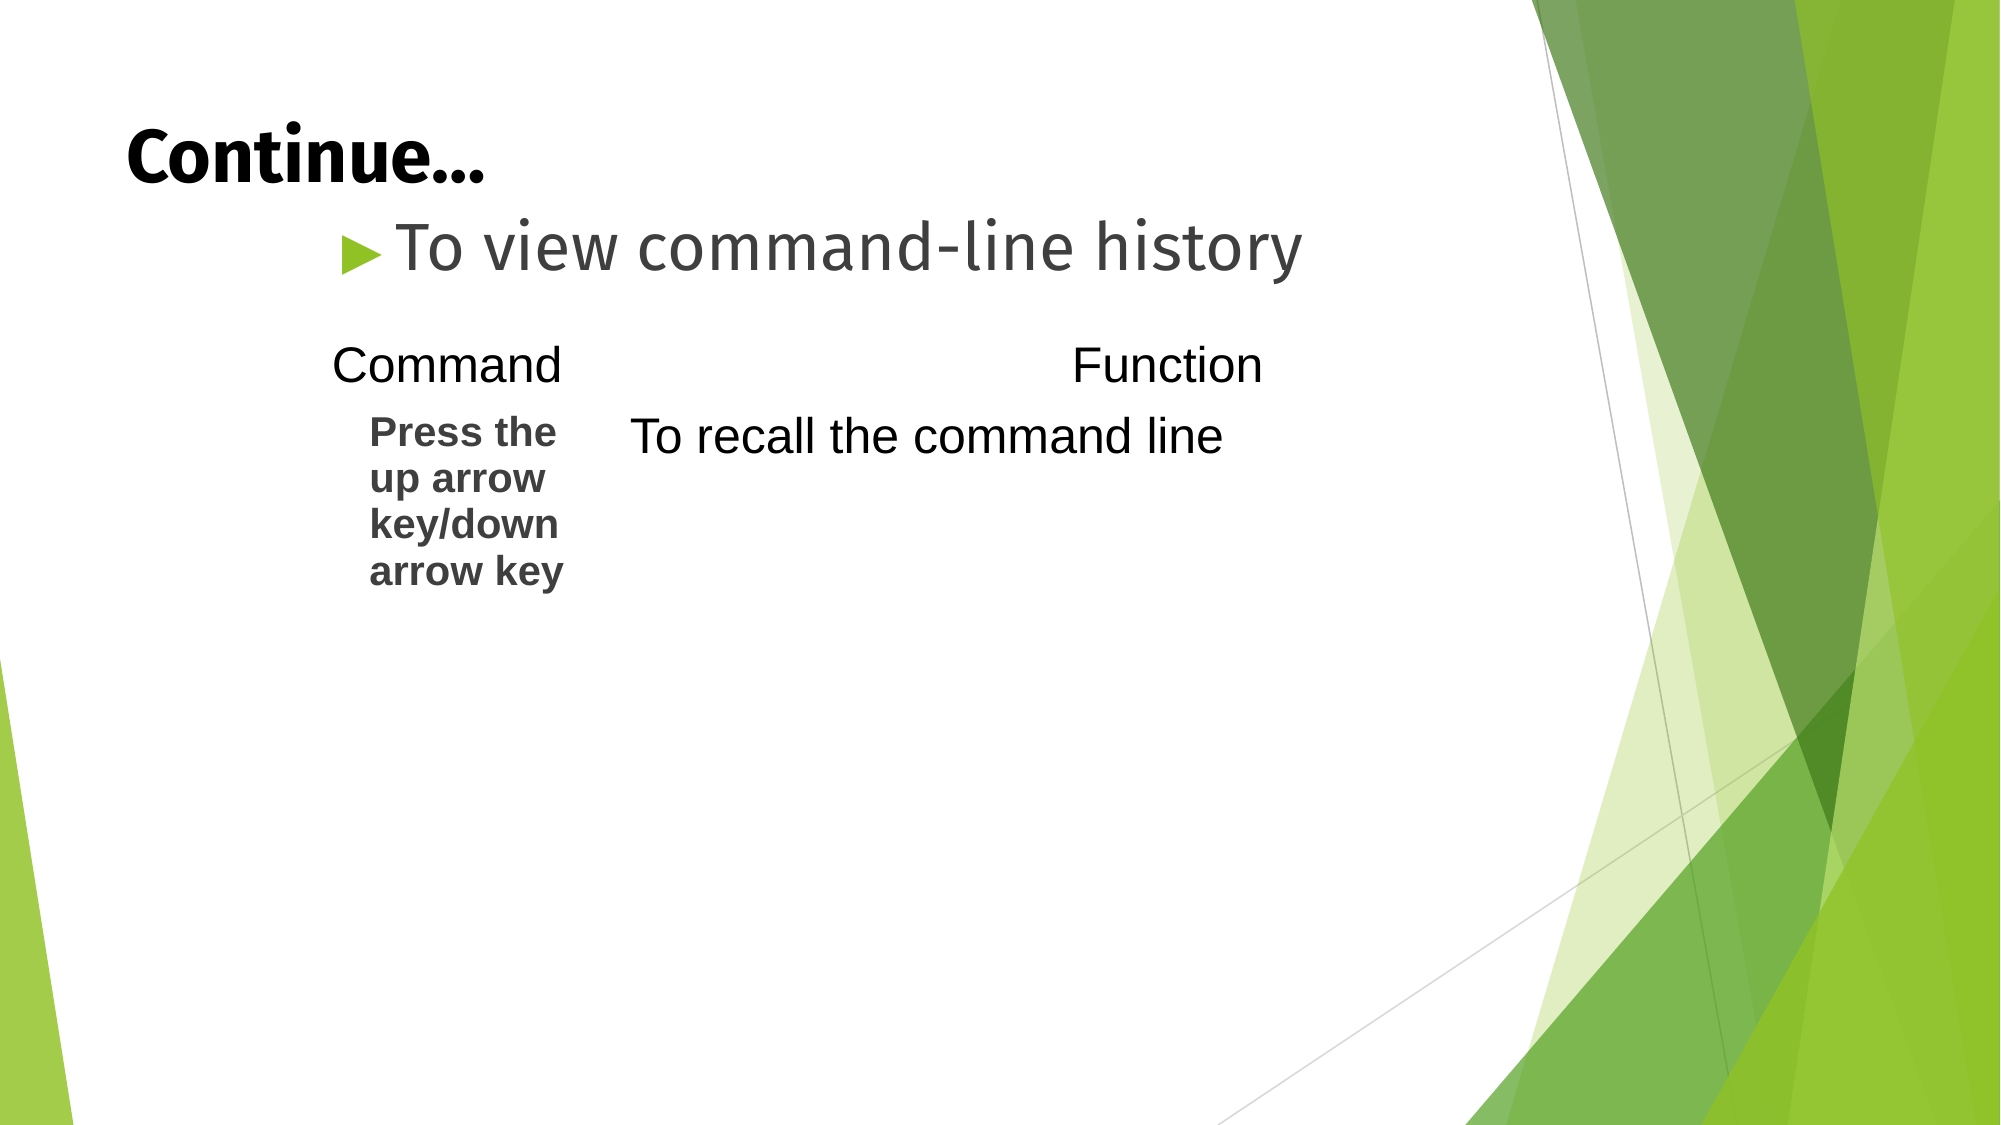

# Continue…
To view command-line history
| Command | Function |
| --- | --- |
| Press the up arrow key/down arrow key | To recall the command line |